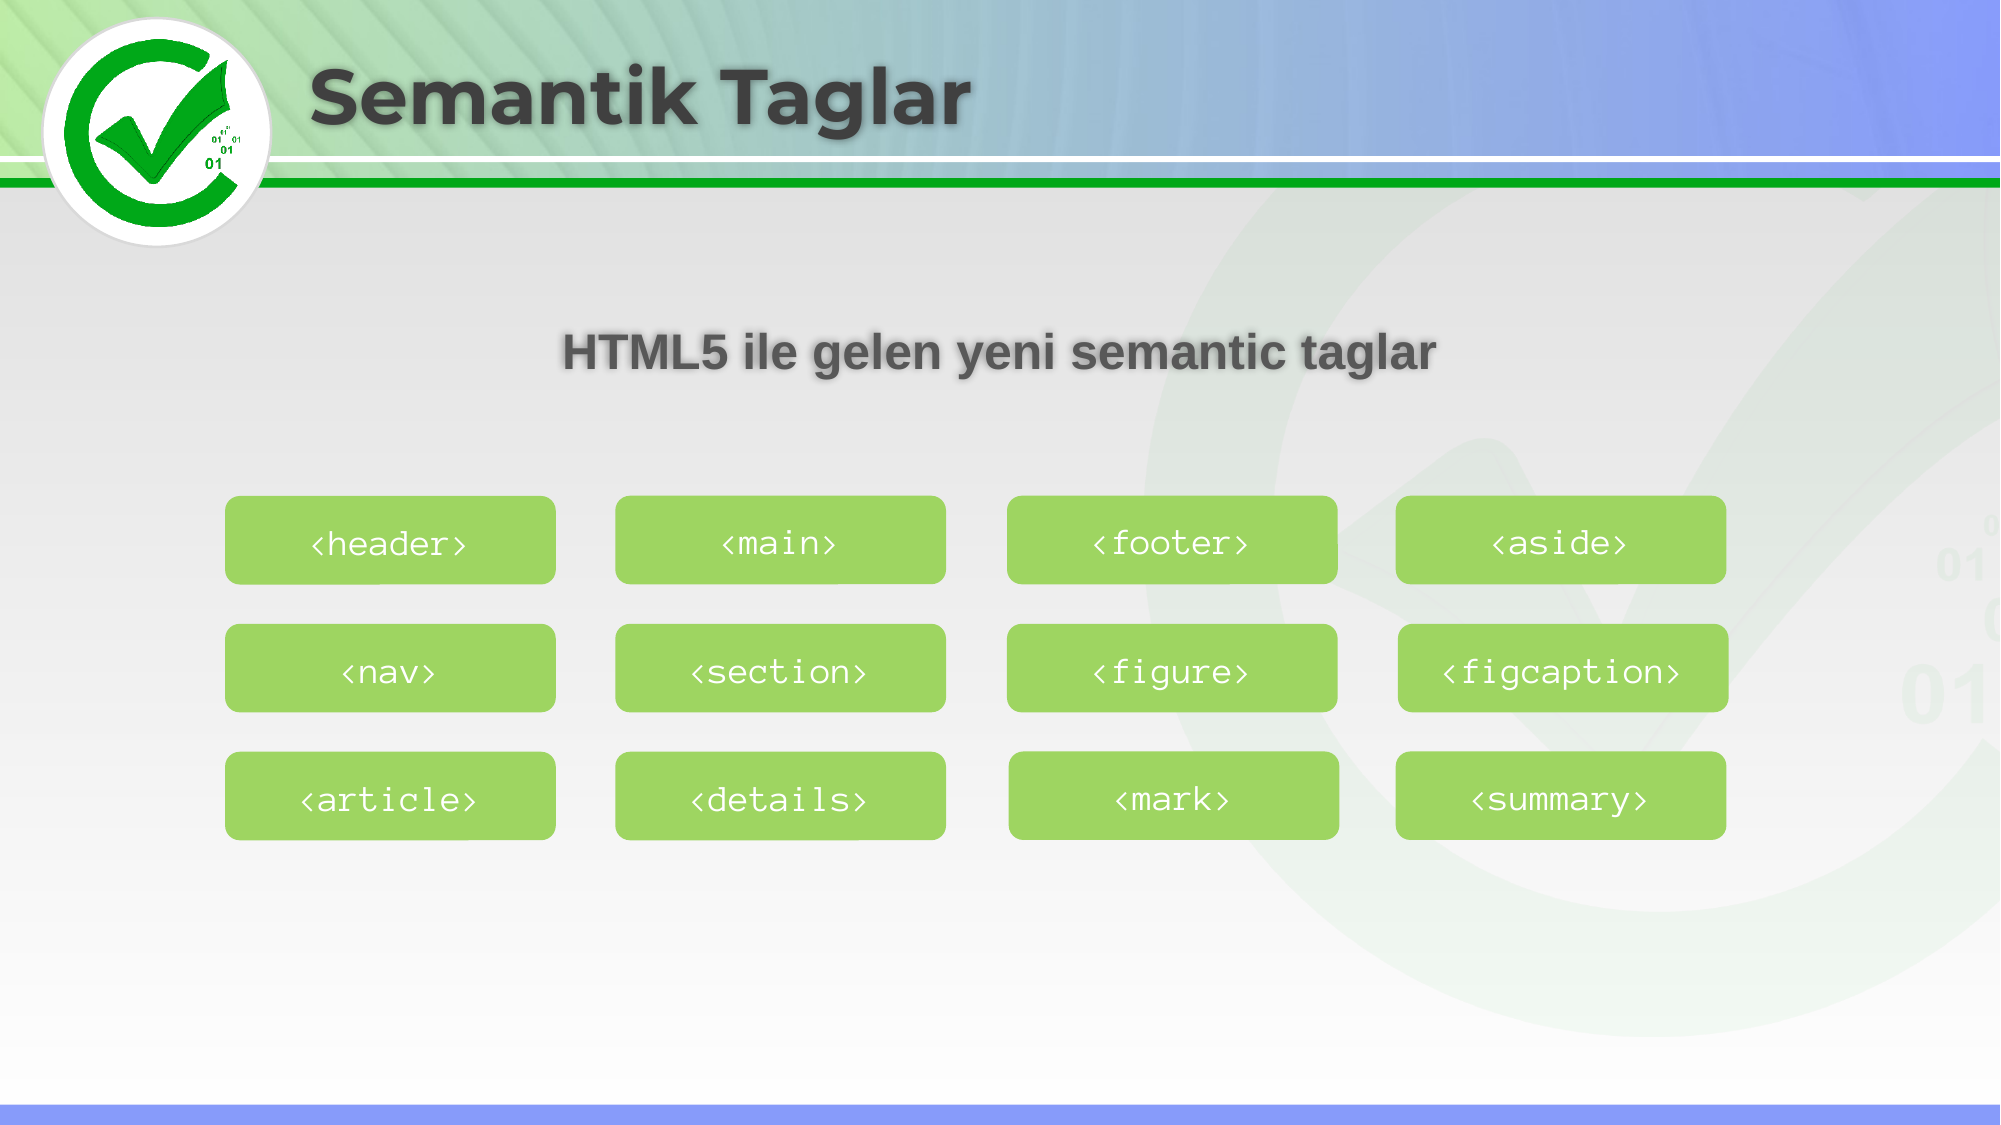

Semantik Taglar
HTML5 ile gelen yeni semantic taglar
<main>
<footer>
<aside>
<header>
<nav>
<section>
<figure>
<figcaption>
<mark>
<summary>
<article>
<details>